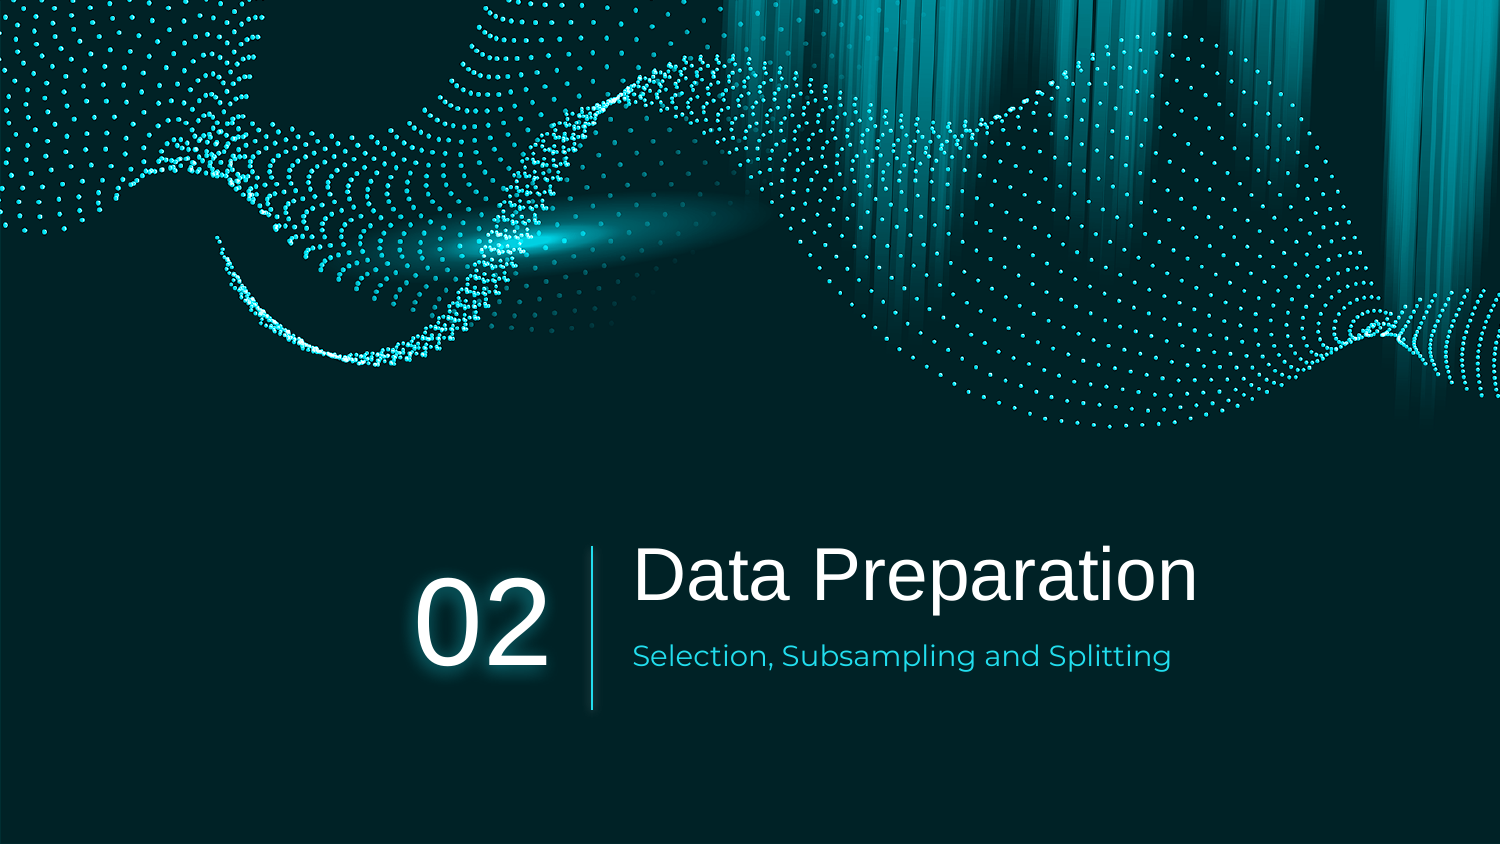

# Data Preparation
02
Selection, Subsampling and Splitting